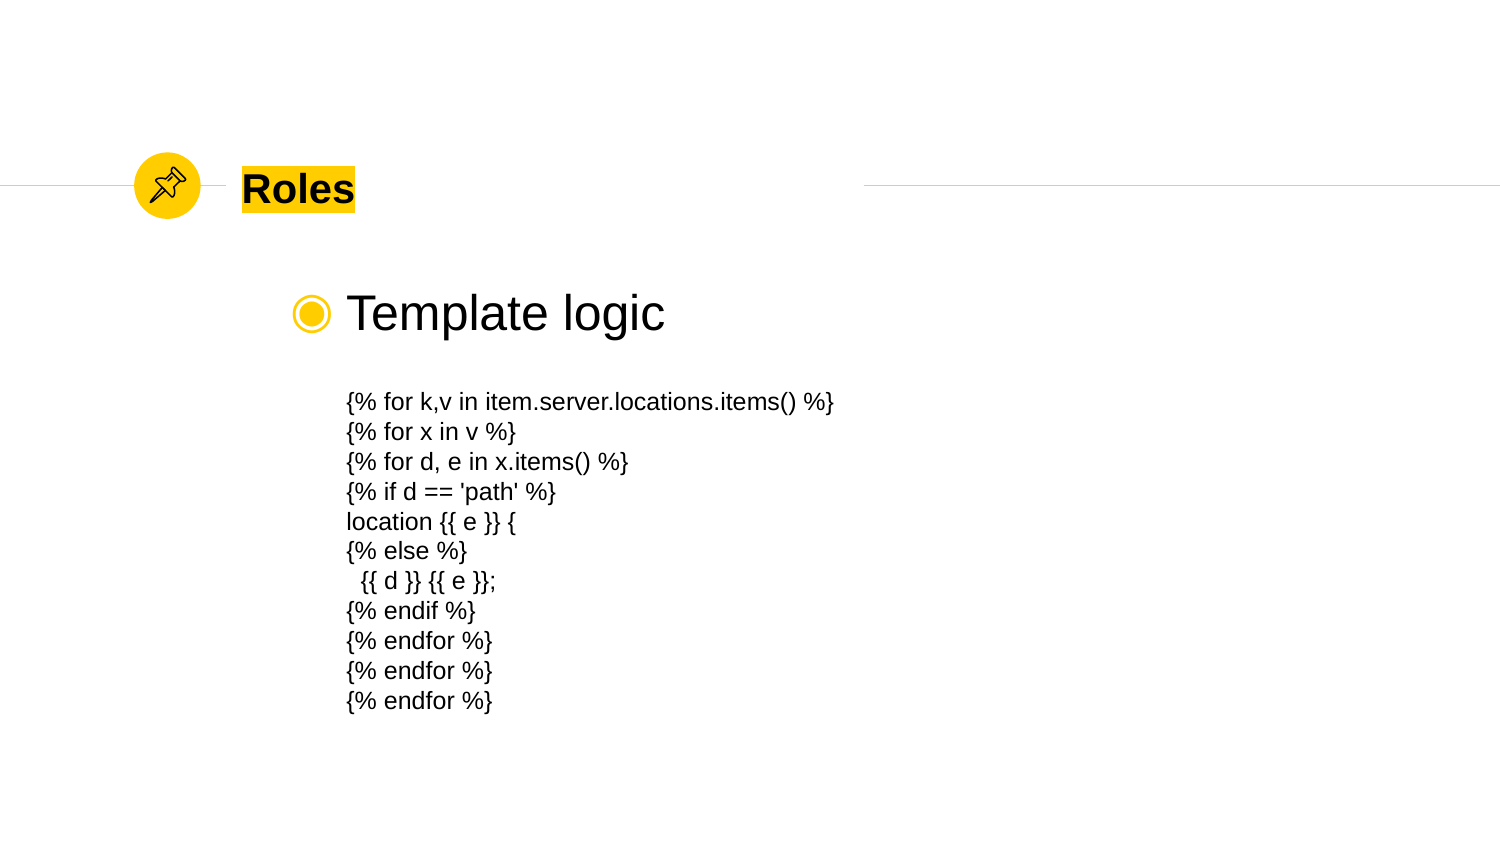

# Roles

Template logic

{% for k,v in item.server.locations.items() %}
{% for x in v %}
{% for d, e in x.items() %}
{% if d == 'path' %}
location {{ e }} {
{% else %}
  {{ d }} {{ e }};
{% endif %}
{% endfor %}
{% endfor %}
{% endfor %}